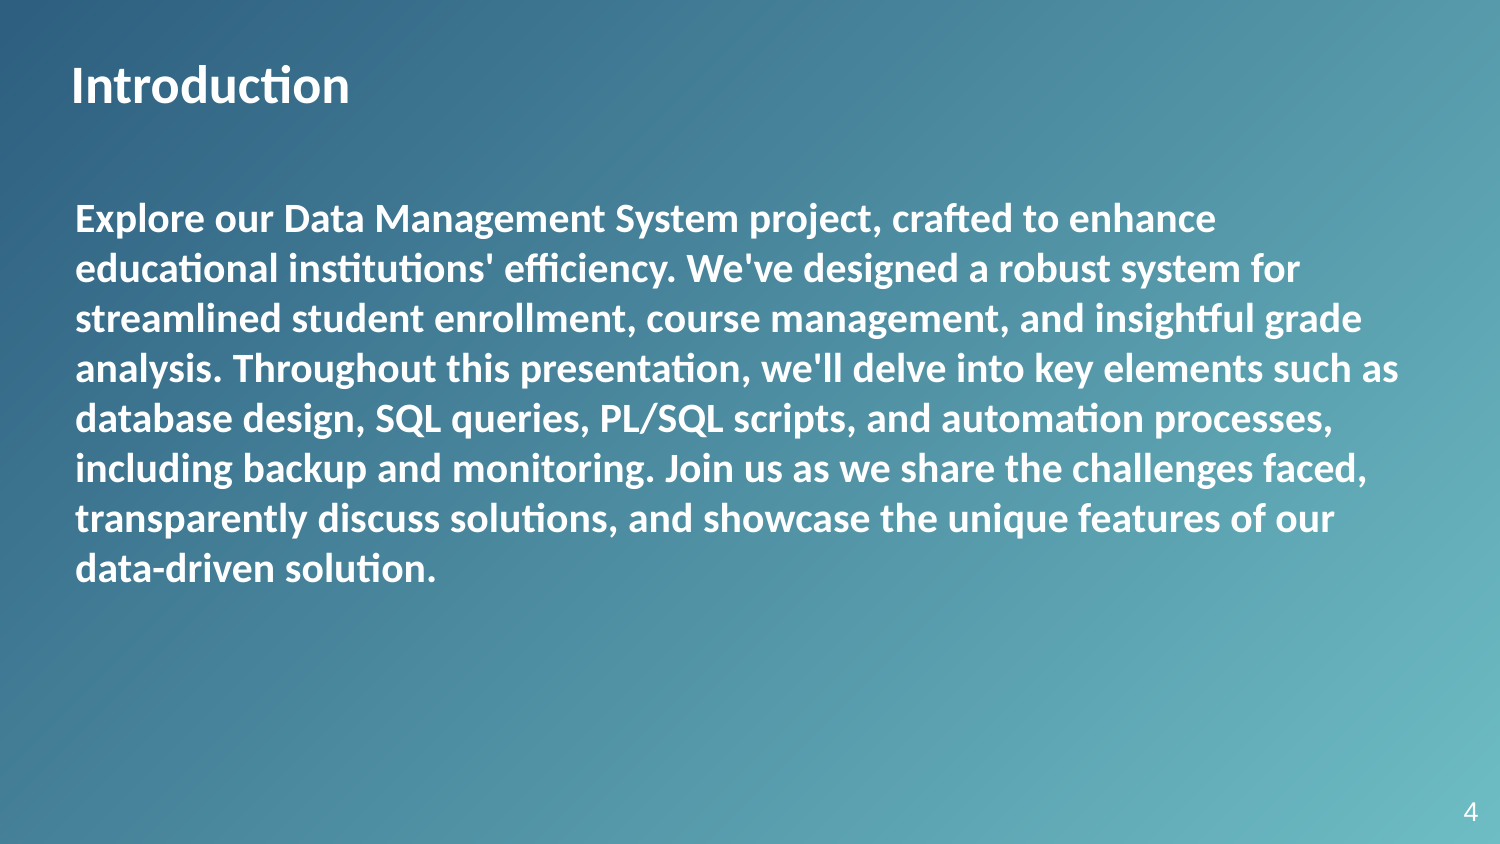

# Introduction
Explore our Data Management System project, crafted to enhance educational institutions' efficiency. We've designed a robust system for streamlined student enrollment, course management, and insightful grade analysis. Throughout this presentation, we'll delve into key elements such as database design, SQL queries, PL/SQL scripts, and automation processes, including backup and monitoring. Join us as we share the challenges faced, transparently discuss solutions, and showcase the unique features of our data-driven solution.

4